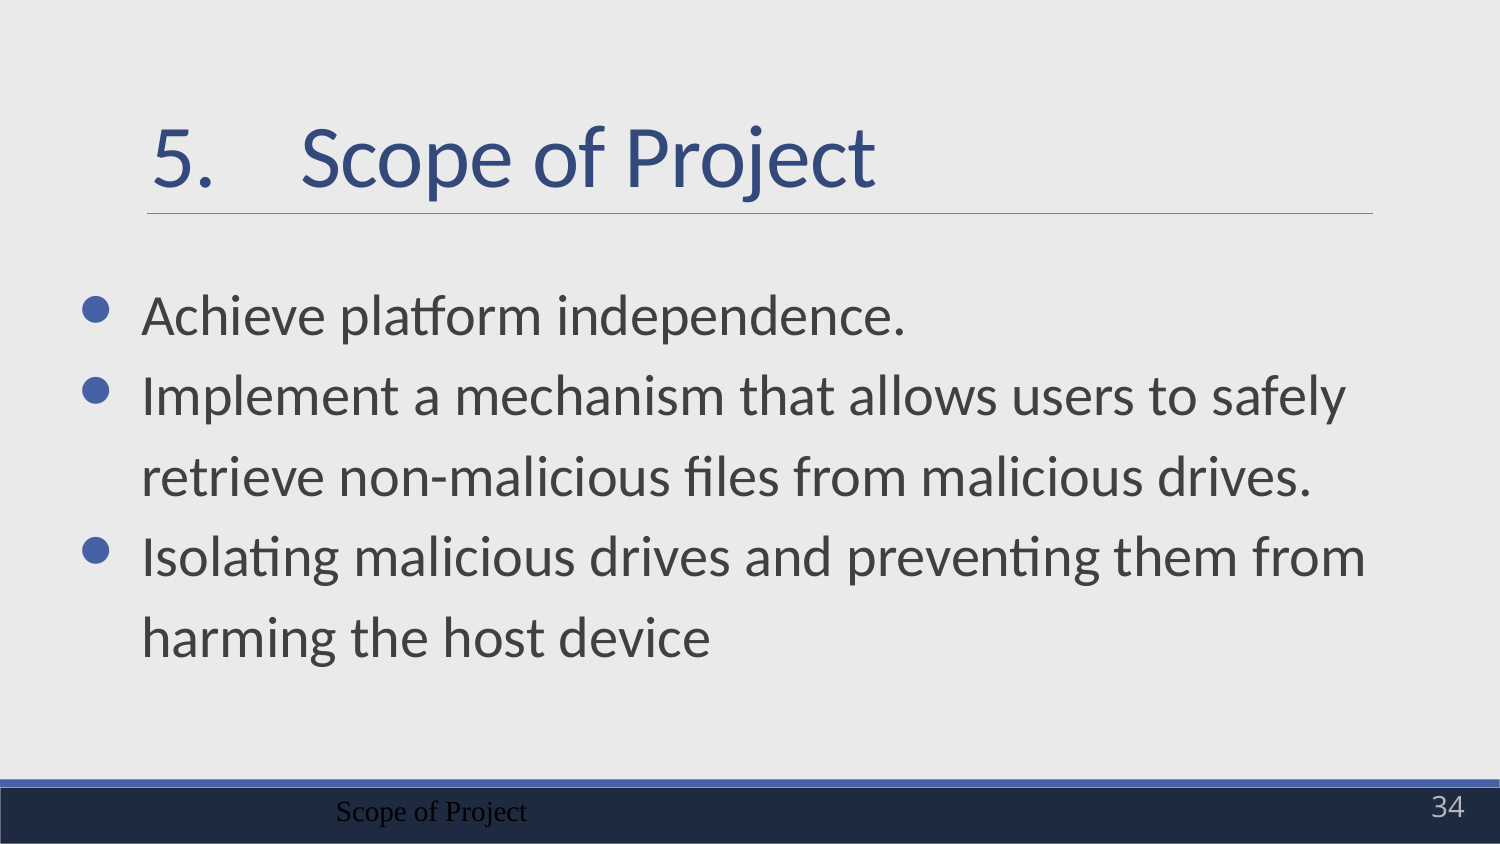

# 5.	Scope of Project
Achieve platform independence.
Implement a mechanism that allows users to safely retrieve non-malicious files from malicious drives.
Isolating malicious drives and preventing them from harming the host device

Scope of Project
34